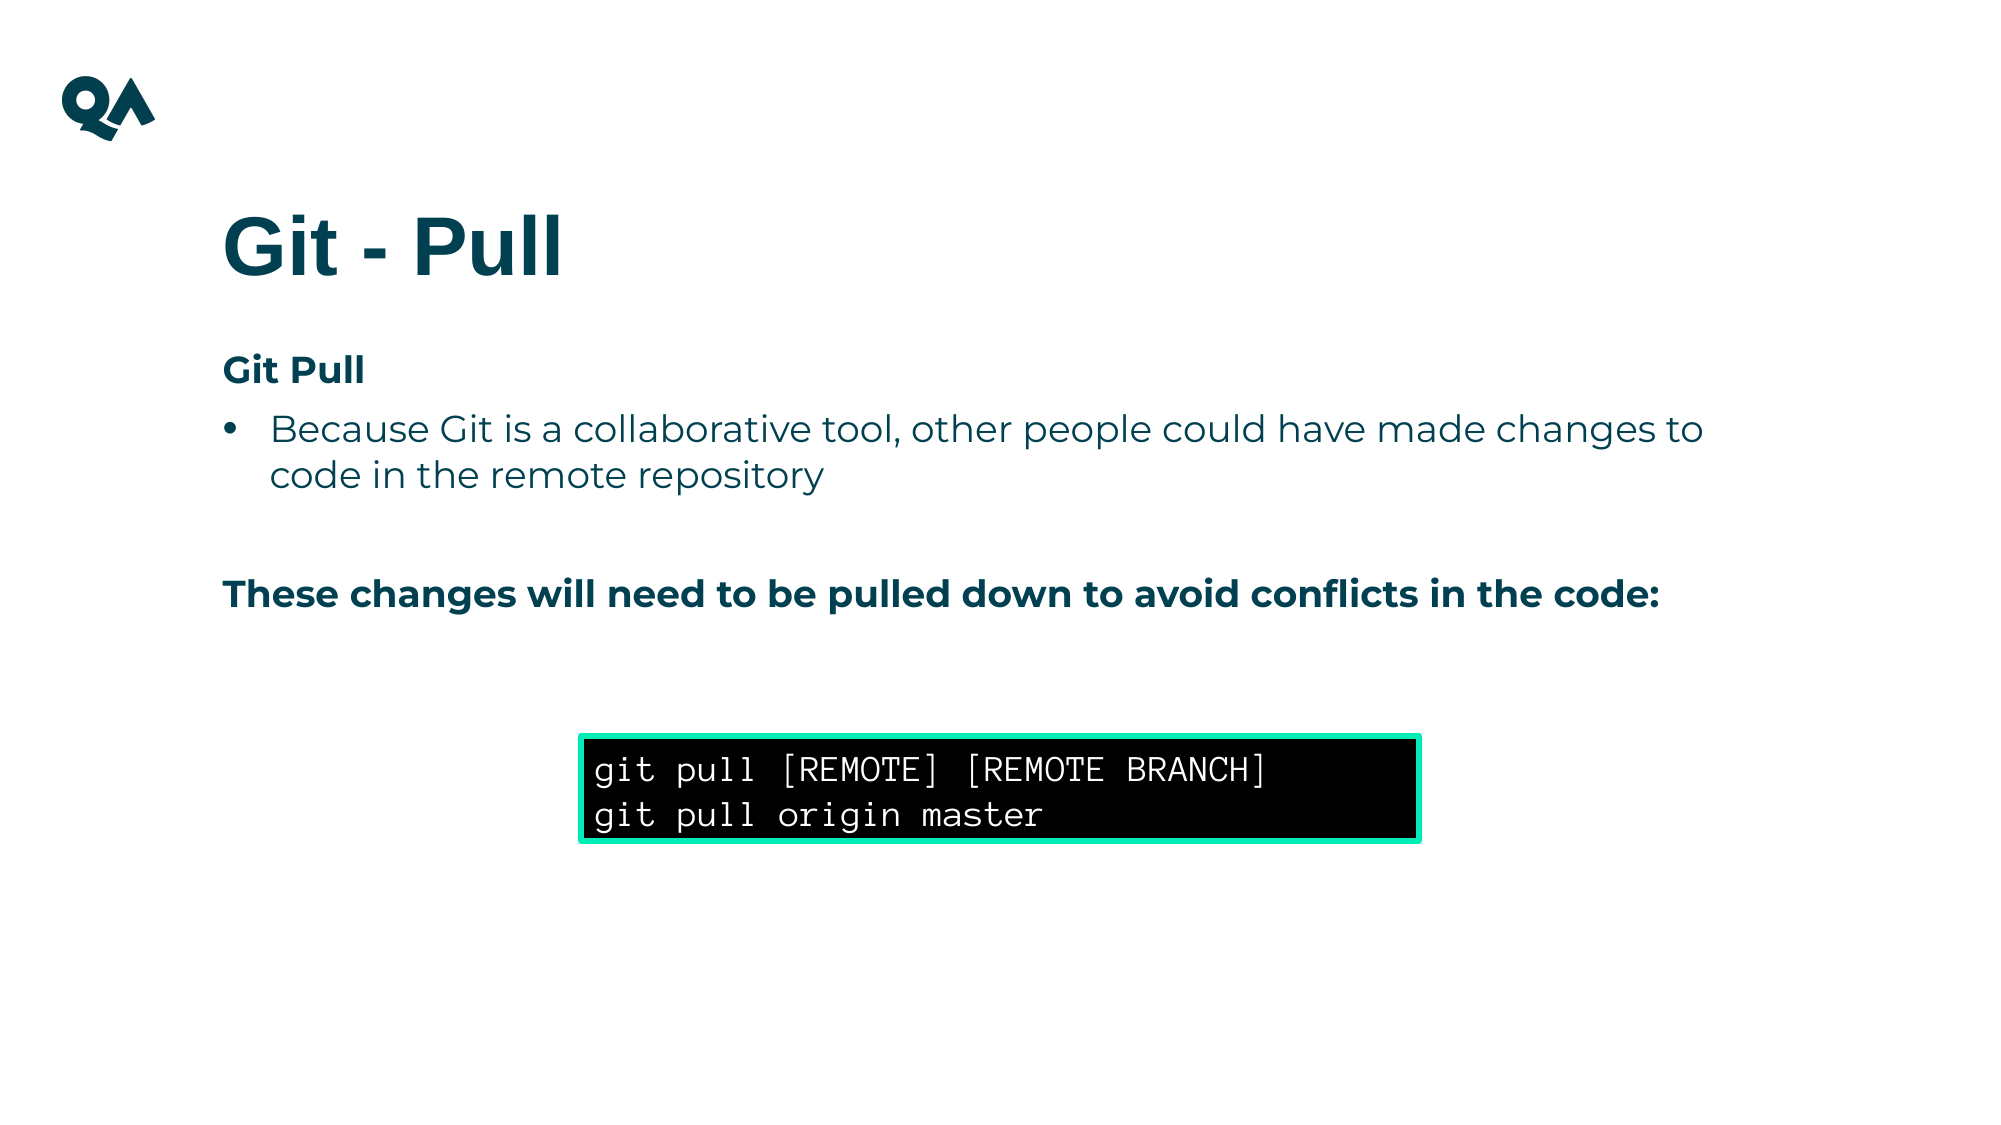

Git - Pull
Git Pull
Because Git is a collaborative tool, other people could have made changes to code in the remote repository

These changes will need to be pulled down to avoid conflicts in the code:

git pull [REMOTE] [REMOTE BRANCH]
git pull origin master